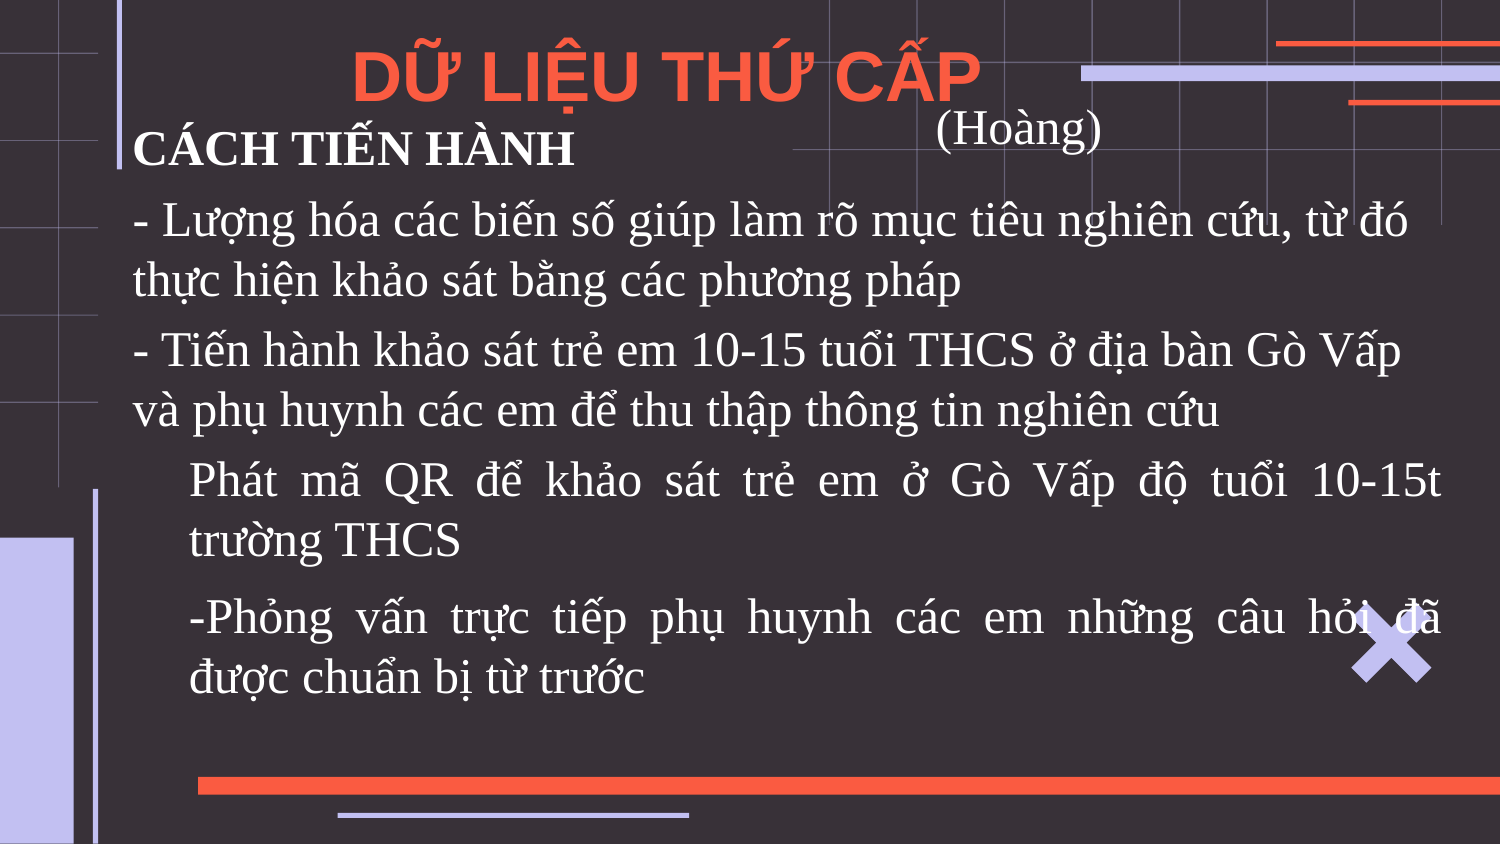

# DỮ LIỆU THỨ CẤP
(Hoàng)
CÁCH TIẾN HÀNH
- Lượng hóa các biến số giúp làm rõ mục tiêu nghiên cứu, từ đó thực hiện khảo sát bằng các phương pháp
- Tiến hành khảo sát trẻ em 10-15 tuổi THCS ở địa bàn Gò Vấp và phụ huynh các em để thu thập thông tin nghiên cứu
Phát mã QR để khảo sát trẻ em ở Gò Vấp độ tuổi 10-15t trường THCS
-Phỏng vấn trực tiếp phụ huynh các em những câu hỏi đã được chuẩn bị từ trước